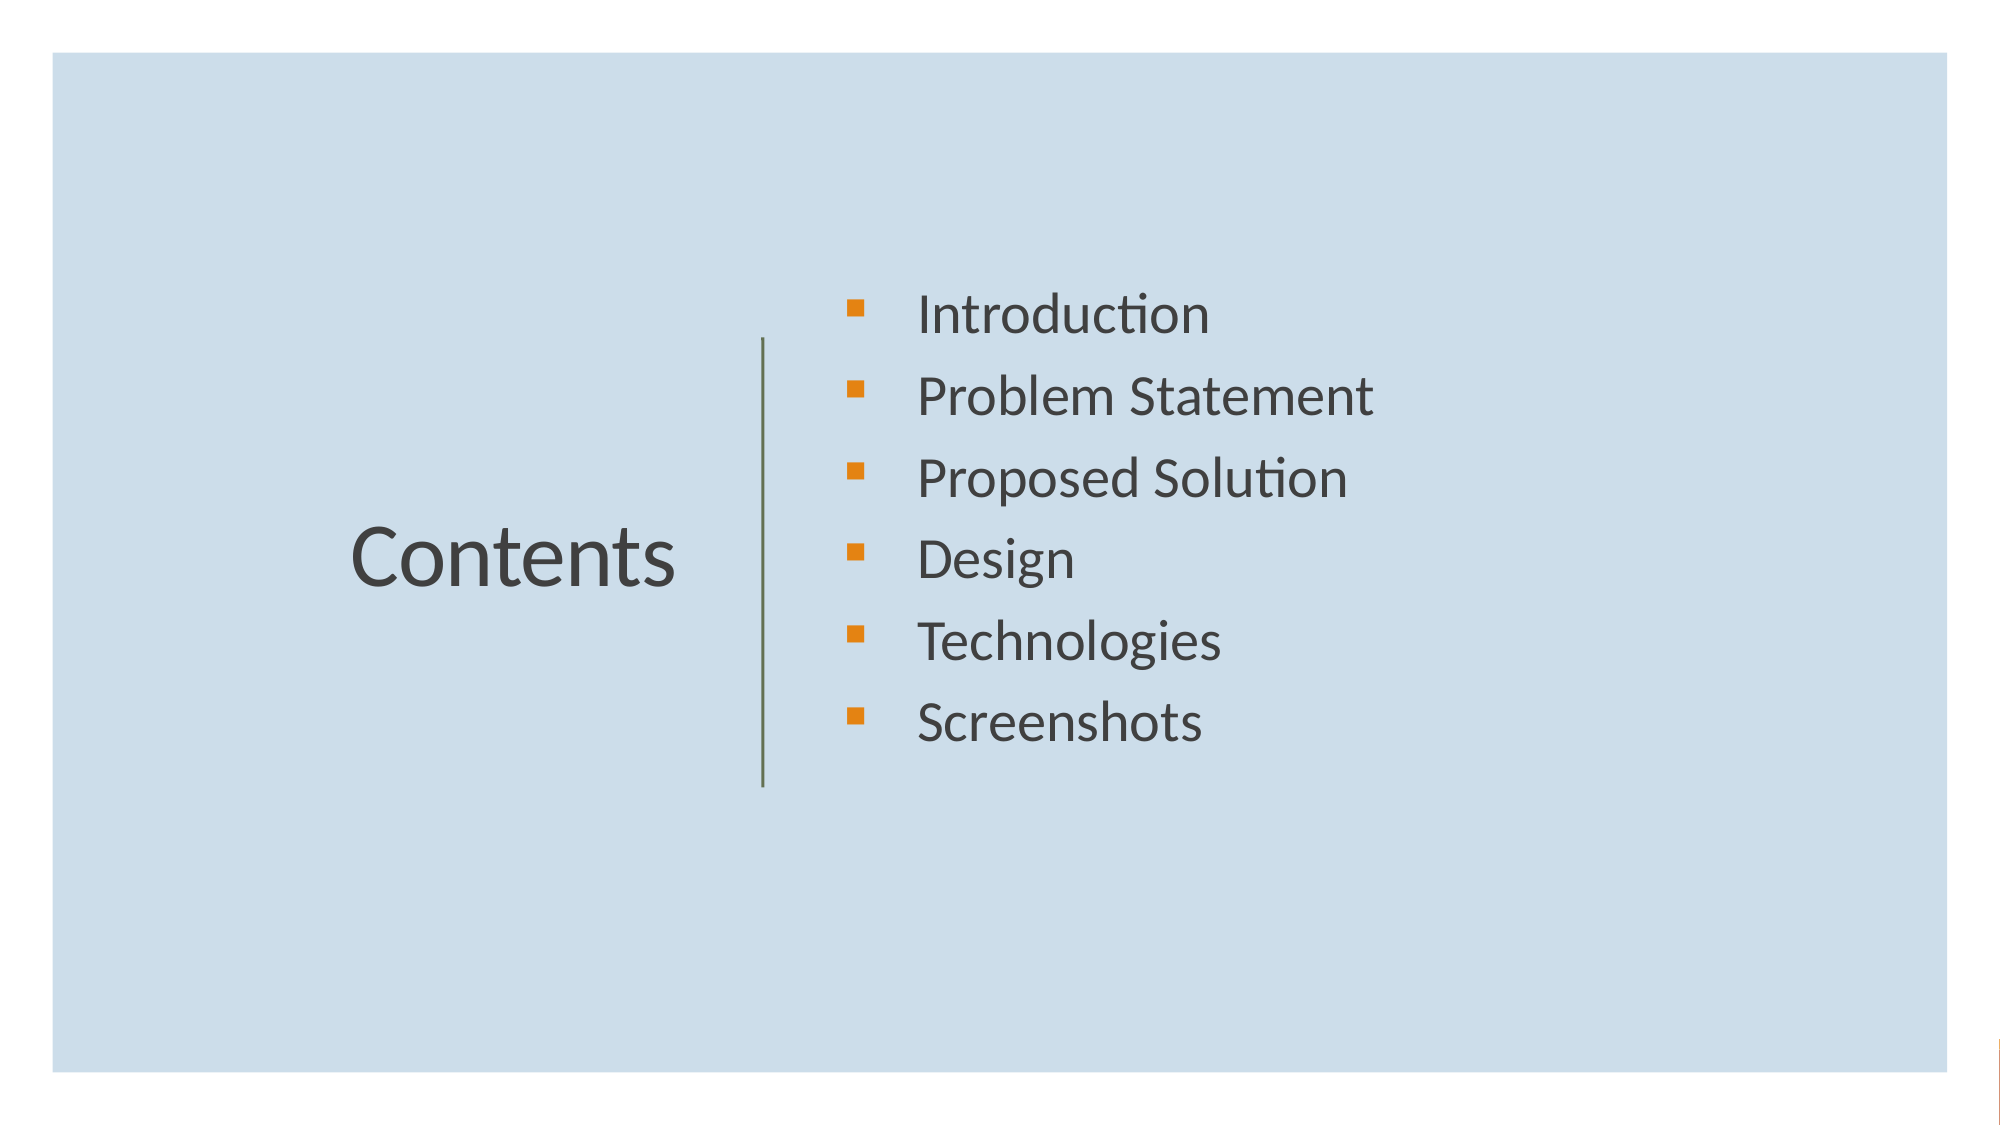

Introduction
Problem Statement
Proposed Solution
Design
Technologies
Screenshots

Contents